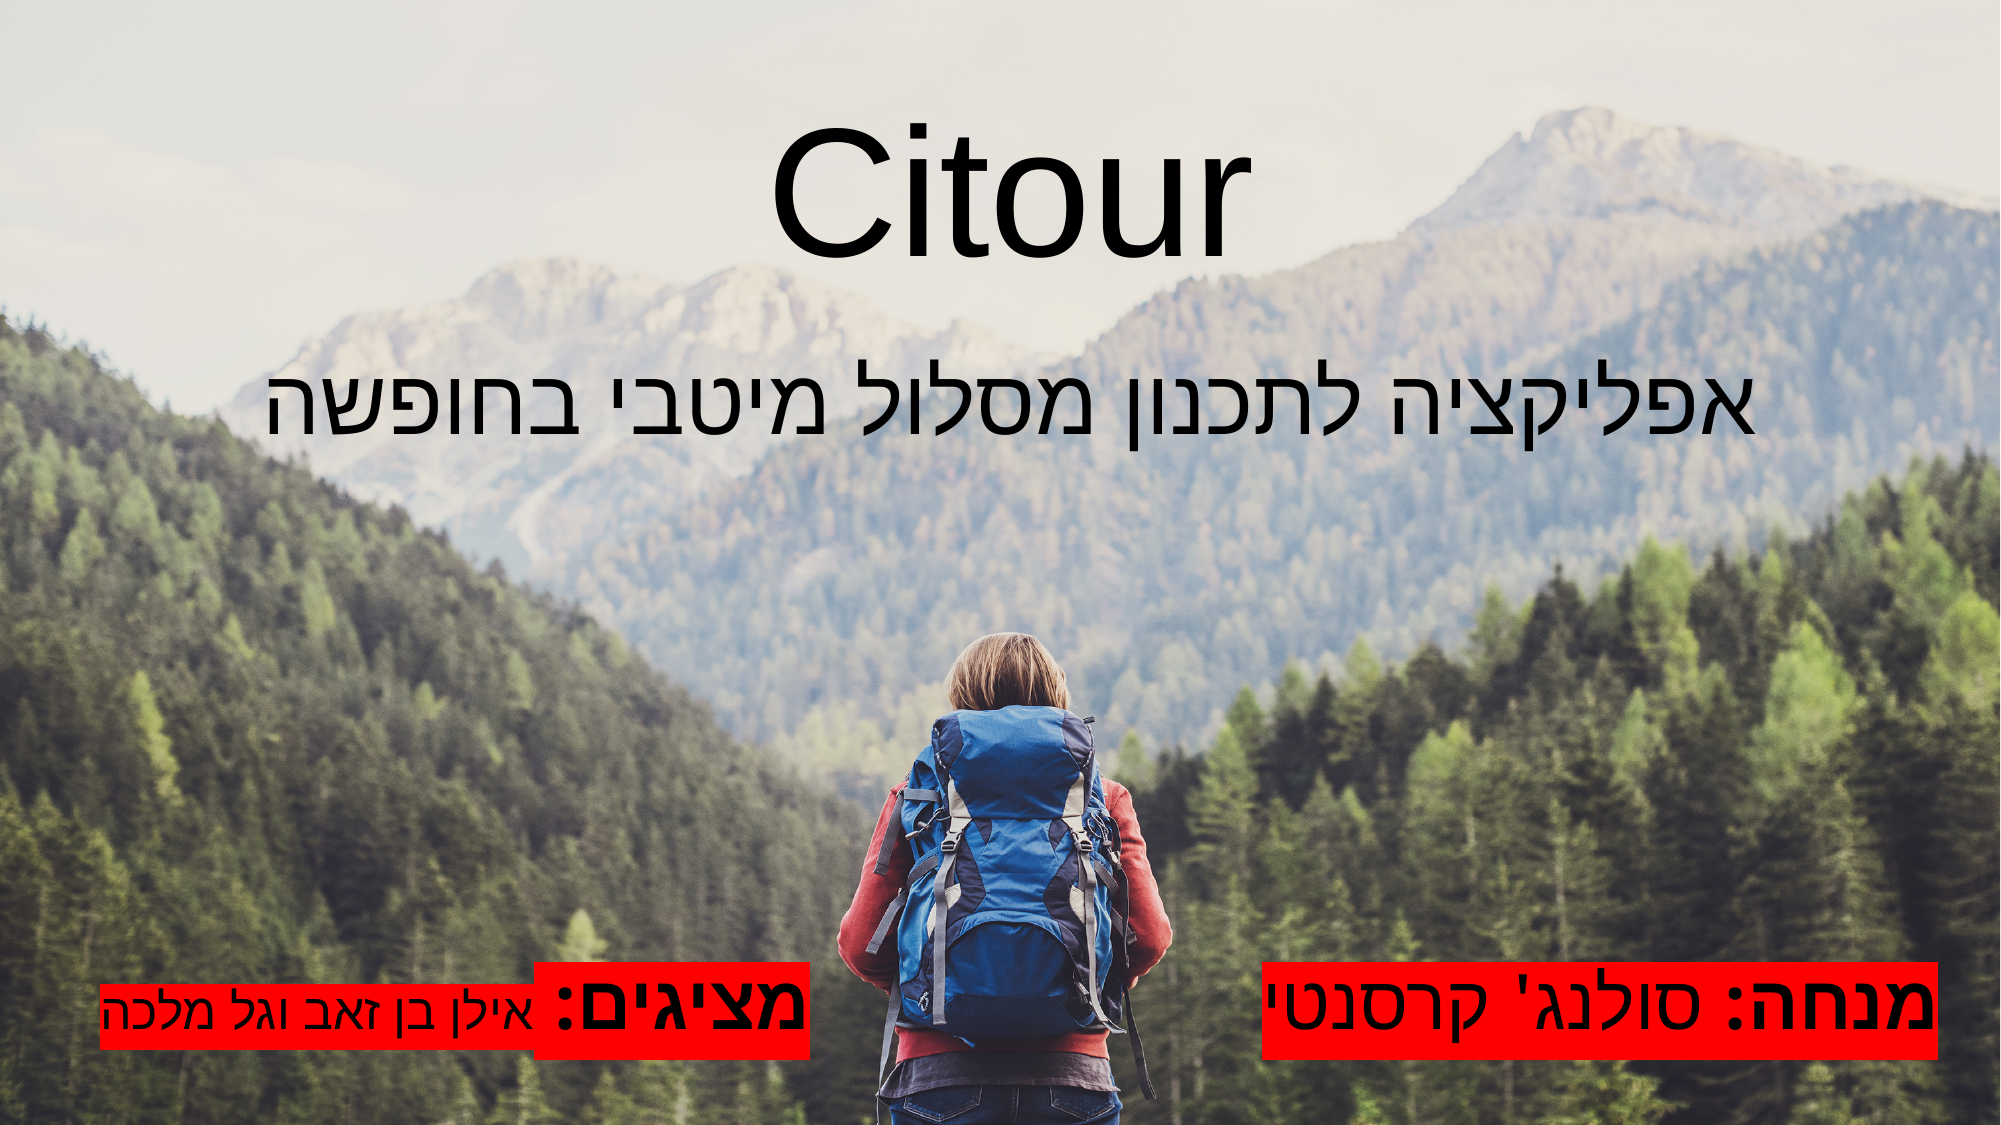

Citour

אפליקציה לתכנון מסלול מיטבי בחופשה
מציגים: אילן בן זאב וגל מלכה
מנחה: סולנג' קרסנטי